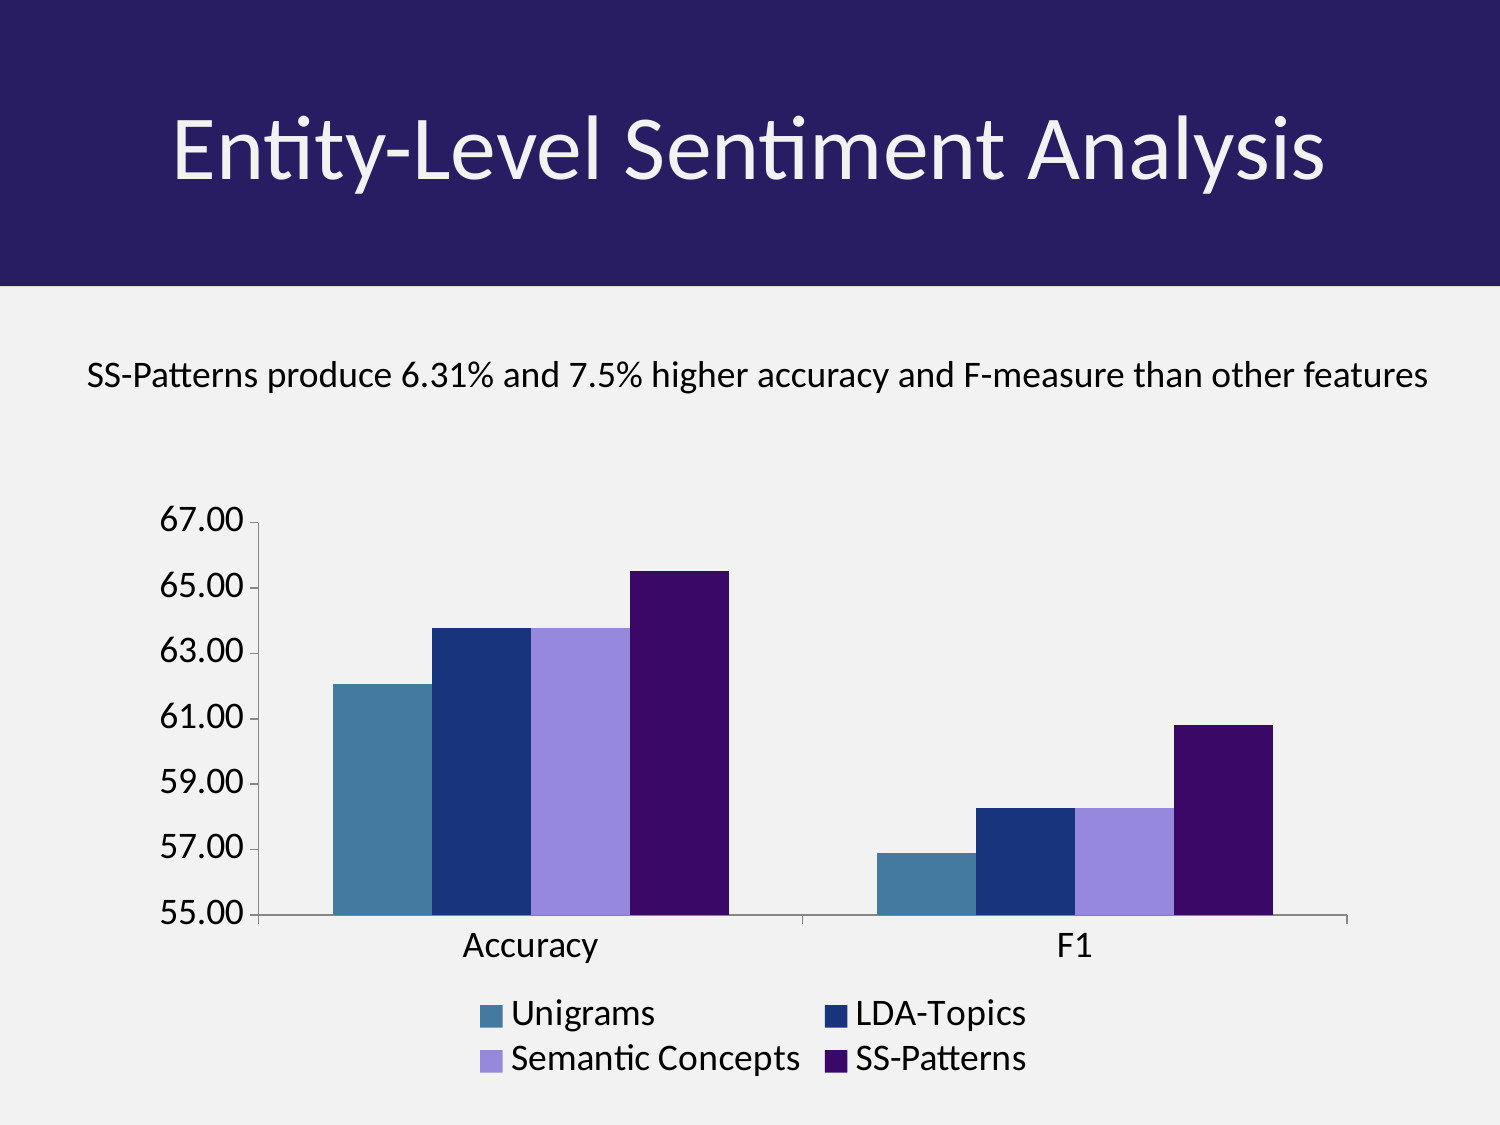

Entity-Level Sentiment Analysis
SS-Patterns produce 6.31% and 7.5% higher accuracy and F-measure than other features

### Chart

| Category | Unigrams | LDA-Topics | Semantic Concepts | SS-Patterns |
|---|---|---|---|---|
| Accuracy | 62.07 | 63.79 | 63.79 | 65.52 |
| F1 | 56.88 | 58.27 | 58.27 | 60.81 |